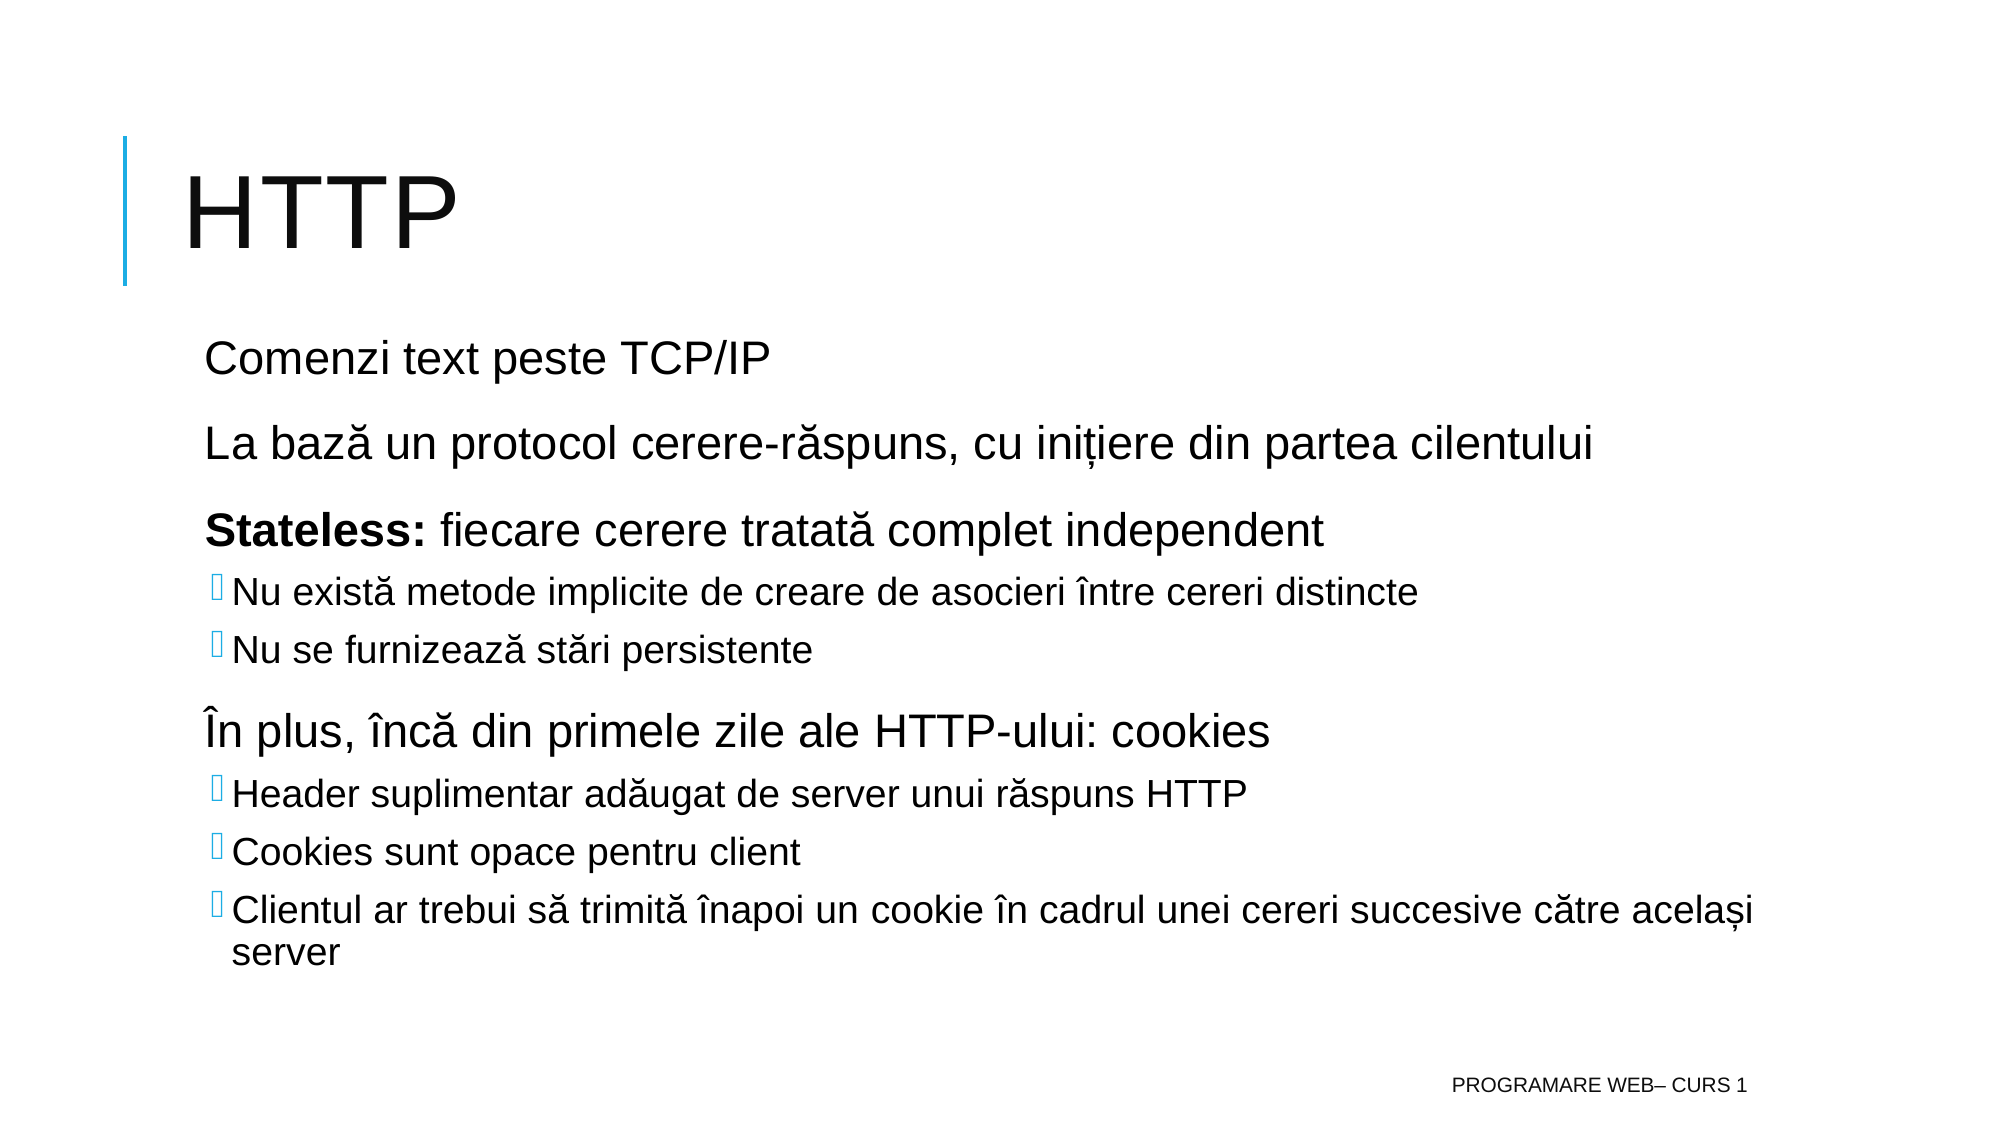

# HTTP
Comenzi text peste TCP/IP
La bază un protocol cerere-răspuns, cu inițiere din partea cilentului
Stateless: fiecare cerere tratată complet independent
Nu există metode implicite de creare de asocieri între cereri distincte
Nu se furnizează stări persistente
În plus, încă din primele zile ale HTTP-ului: cookies
Header suplimentar adăugat de server unui răspuns HTTP
Cookies sunt opace pentru client
Clientul ar trebui să trimită înapoi un cookie în cadrul unei cereri succesive către același server

25.02.2010
Programare Web– Curs 1
34